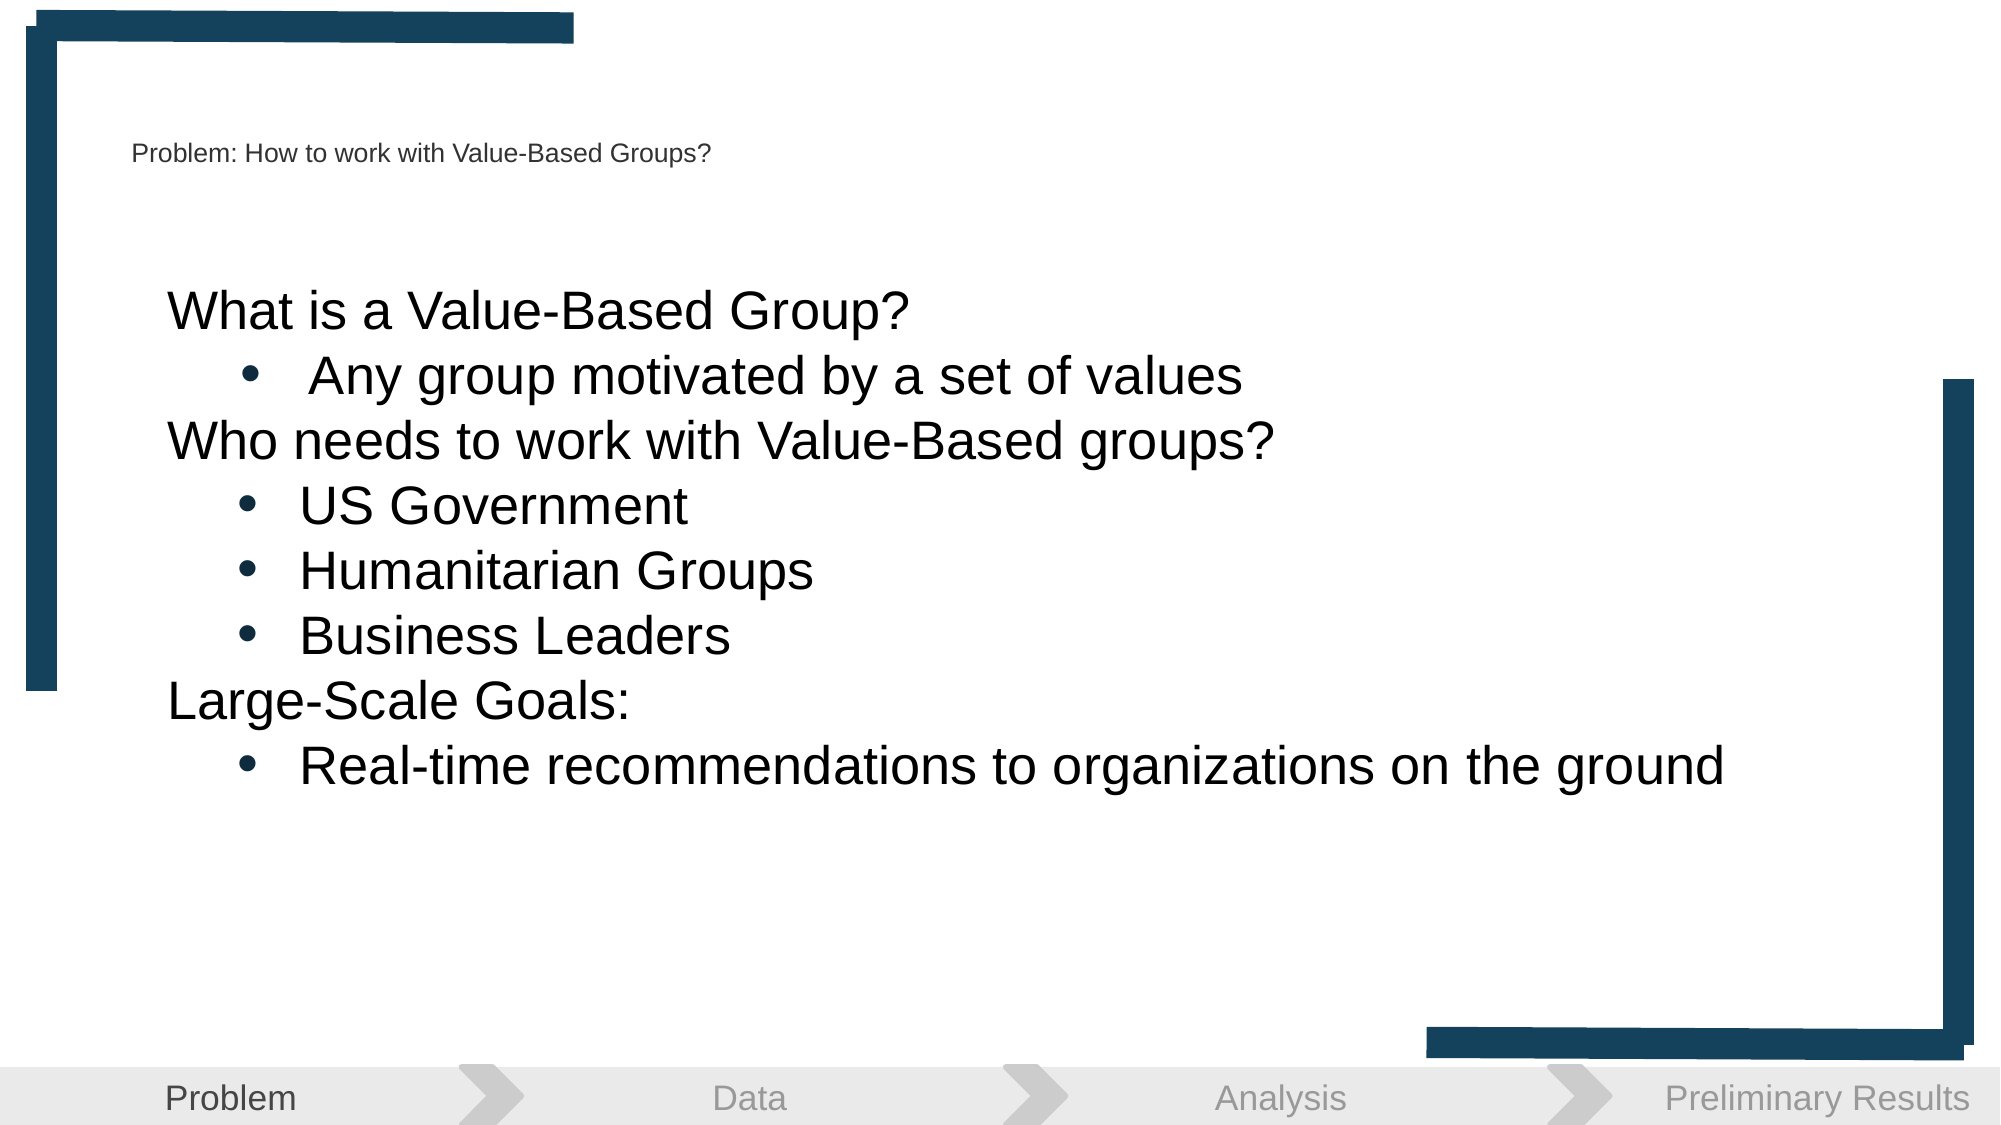

# Problem: How to work with Value-Based Groups?
What is a Value-Based Group?
Any group motivated by a set of values
Who needs to work with Value-Based groups?
US Government
Humanitarian Groups
Business Leaders
Large-Scale Goals:
Real-time recommendations to organizations on the ground

	Problem 			          Data 			Analysis			Preliminary Results